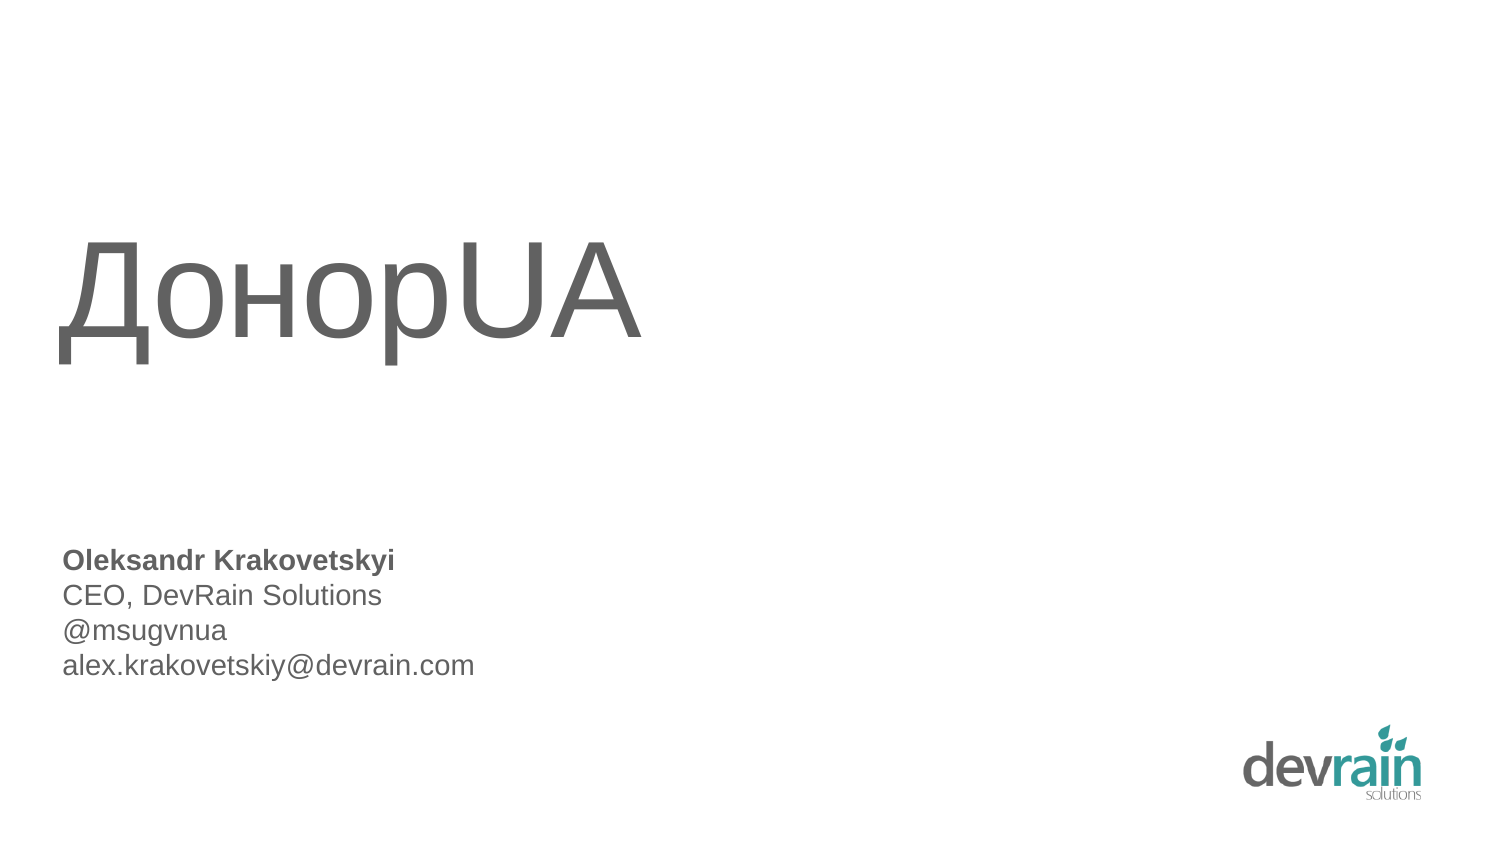

# ДонорUA
Oleksandr Krakovetskyi
CEO, DevRain Solutions
@msugvnua
alex.krakovetskiy@devrain.com